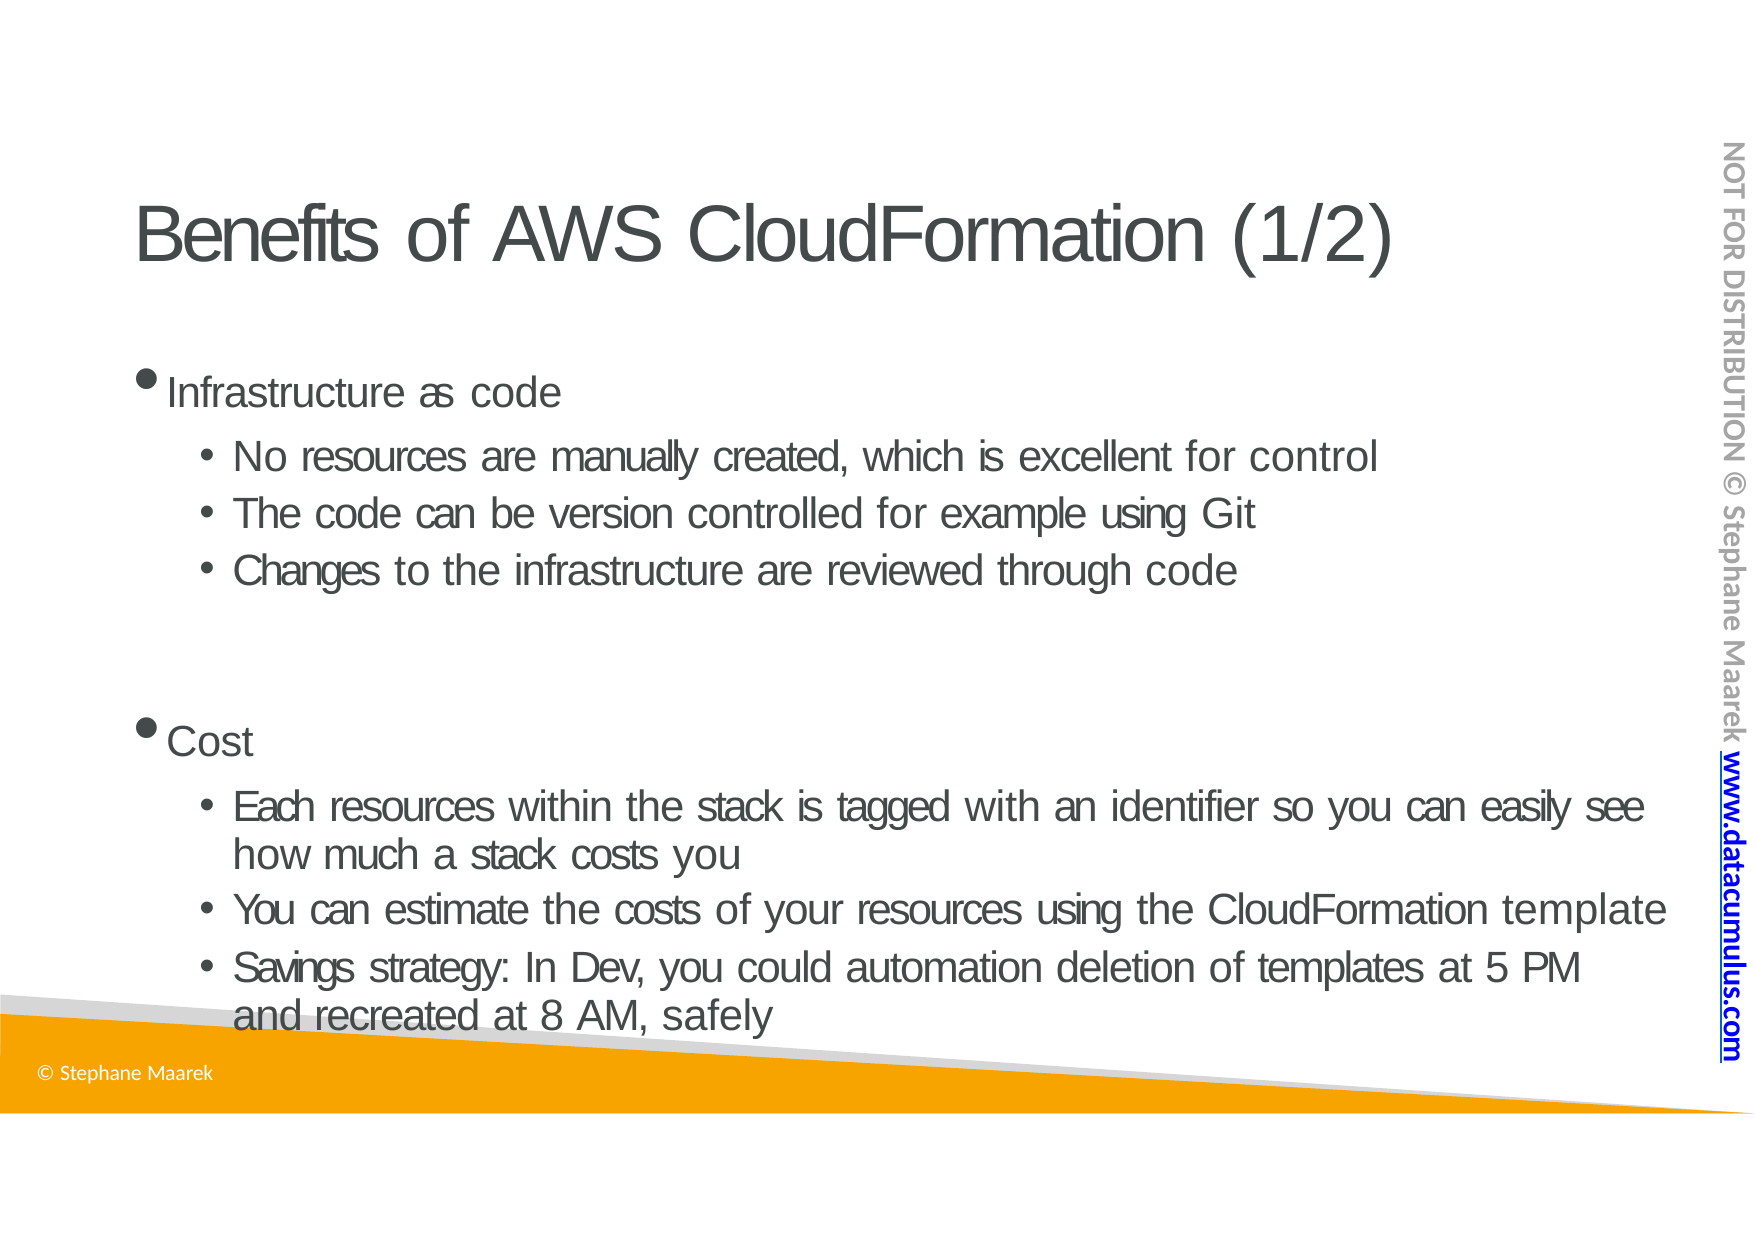

NOT FOR DISTRIBUTION © Stephane Maarek www.datacumulus.com
# Benefits of AWS CloudFormation (1/2)
Infrastructure as code
No resources are manually created, which is excellent for control
The code can be version controlled for example using Git
Changes to the infrastructure are reviewed through code

Cost
Each resources within the stack is tagged with an identifier so you can easily see how much a stack costs you
You can estimate the costs of your resources using the CloudFormation template
Savings strategy: In Dev, you could automation deletion of templates at 5 PM and recreated at 8 AM, safely
© Stephane Maarek